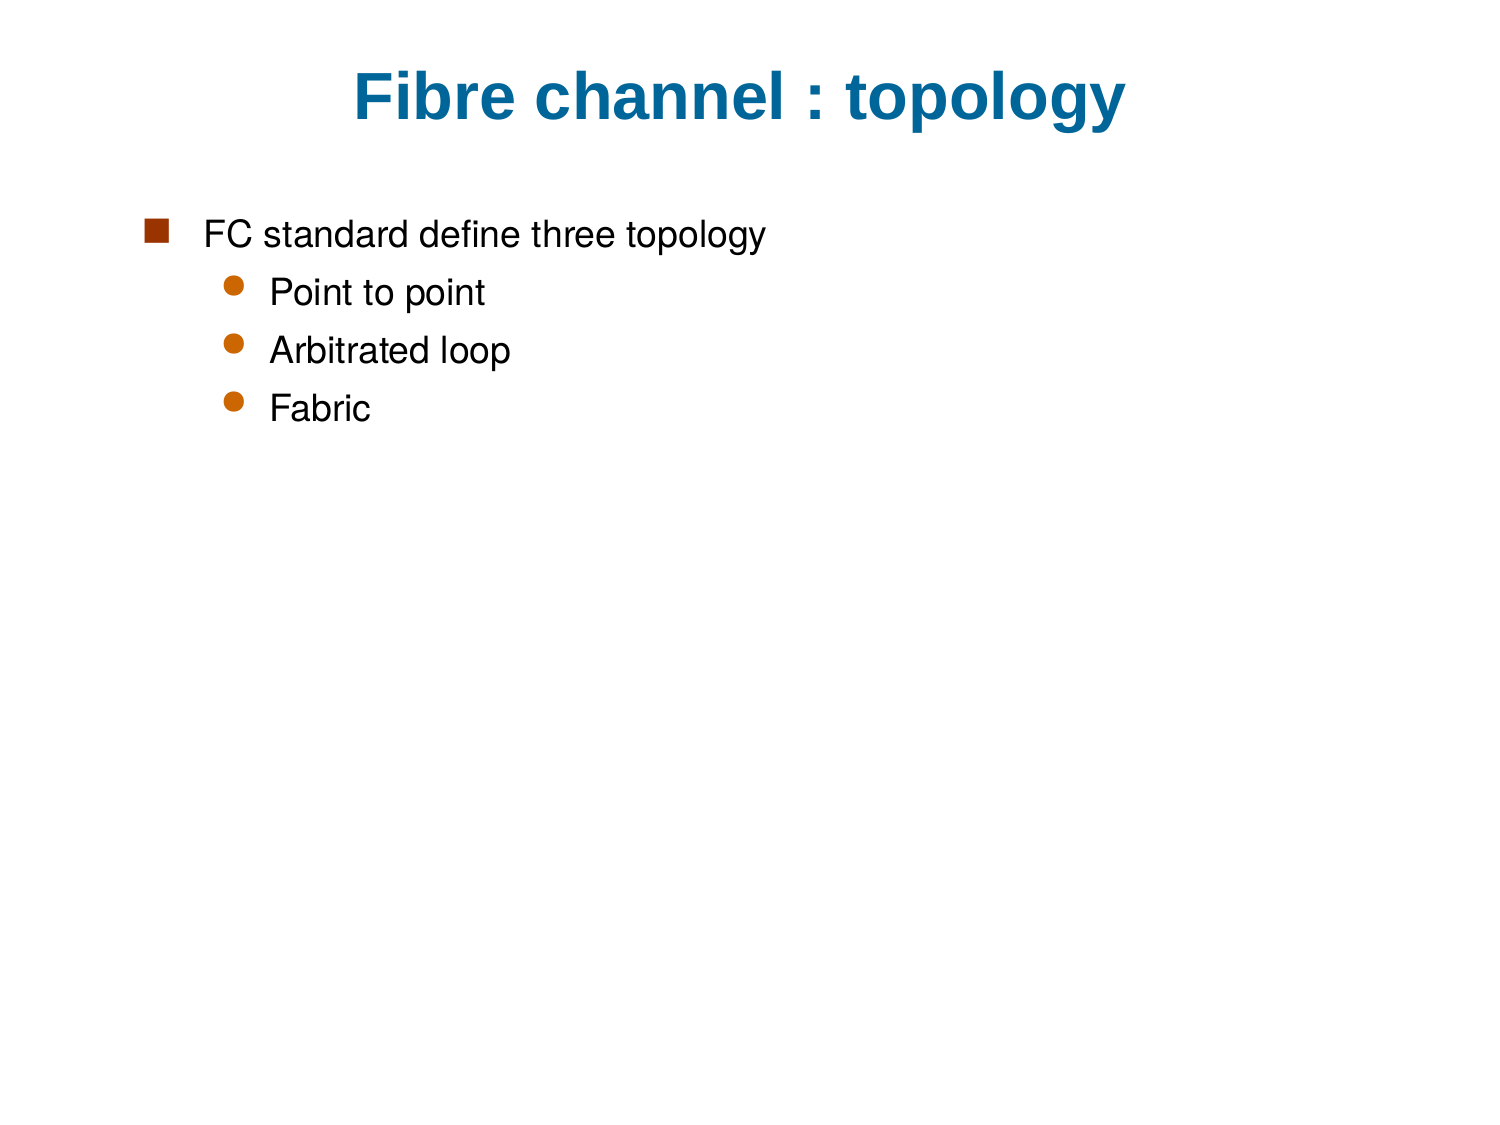

# Fibre channel : topology
FC standard define three topology
Point to point
Arbitrated loop
Fabric